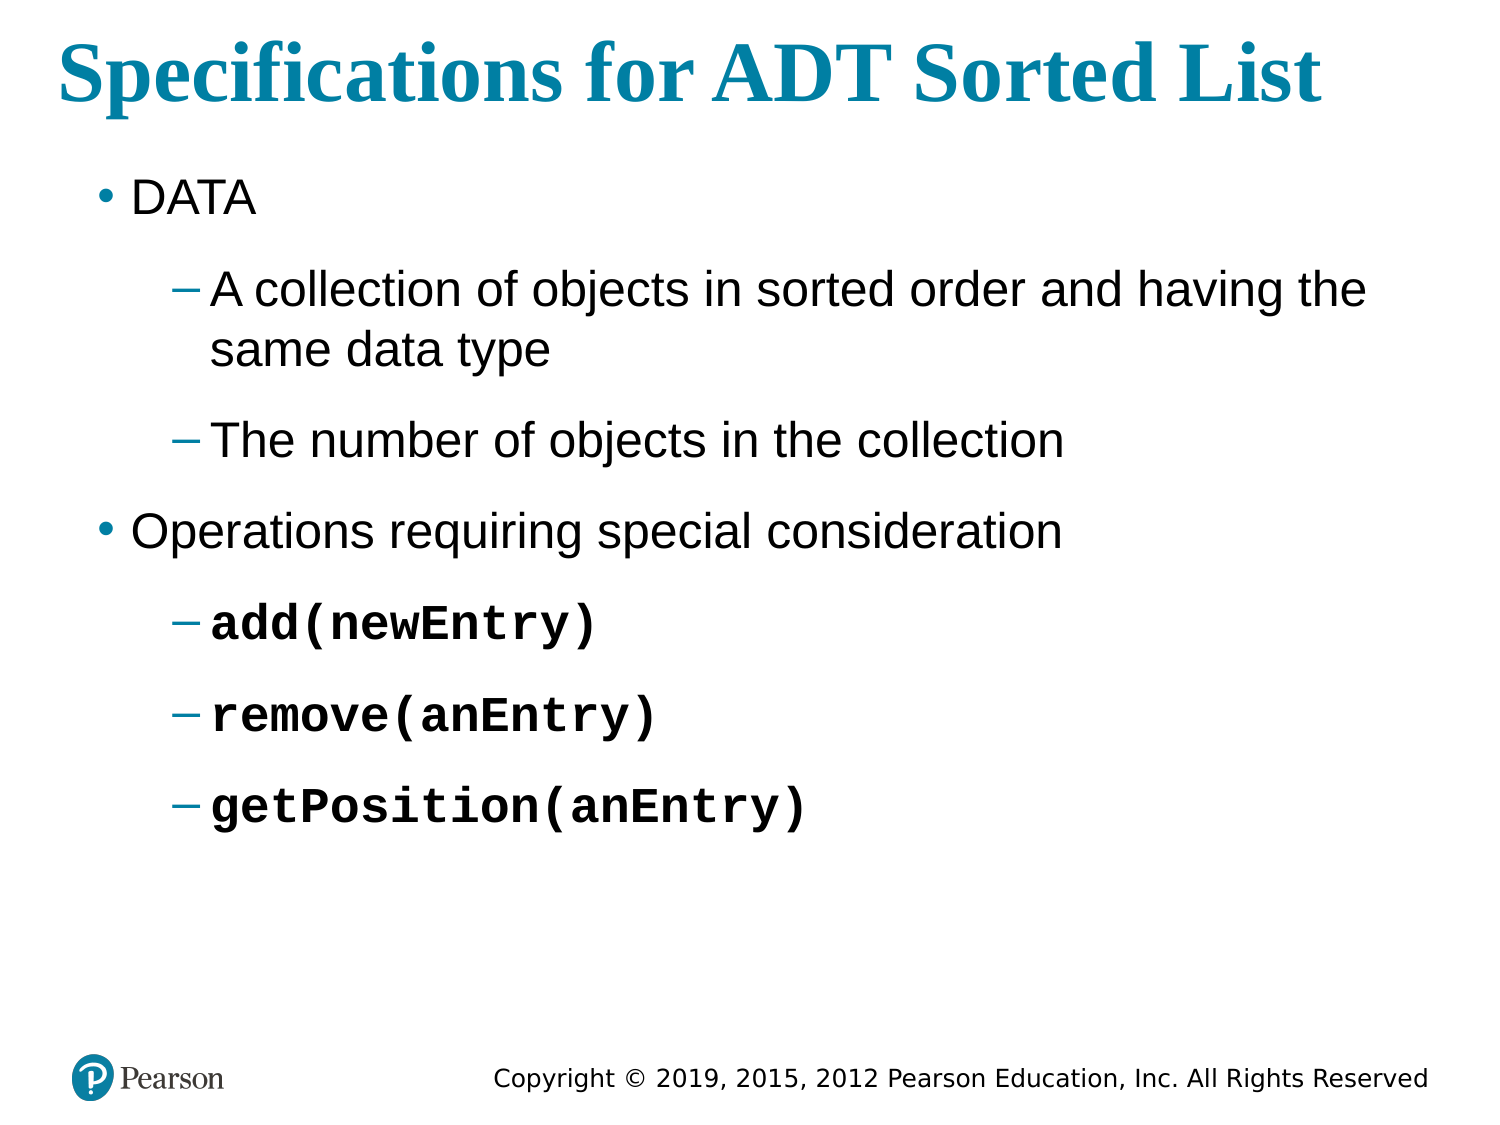

# Specifications for ADT Sorted List
DATA
A collection of objects in sorted order and having the same data type
The number of objects in the collection
Operations requiring special consideration
add(newEntry)
remove(anEntry)
getPosition(anEntry)